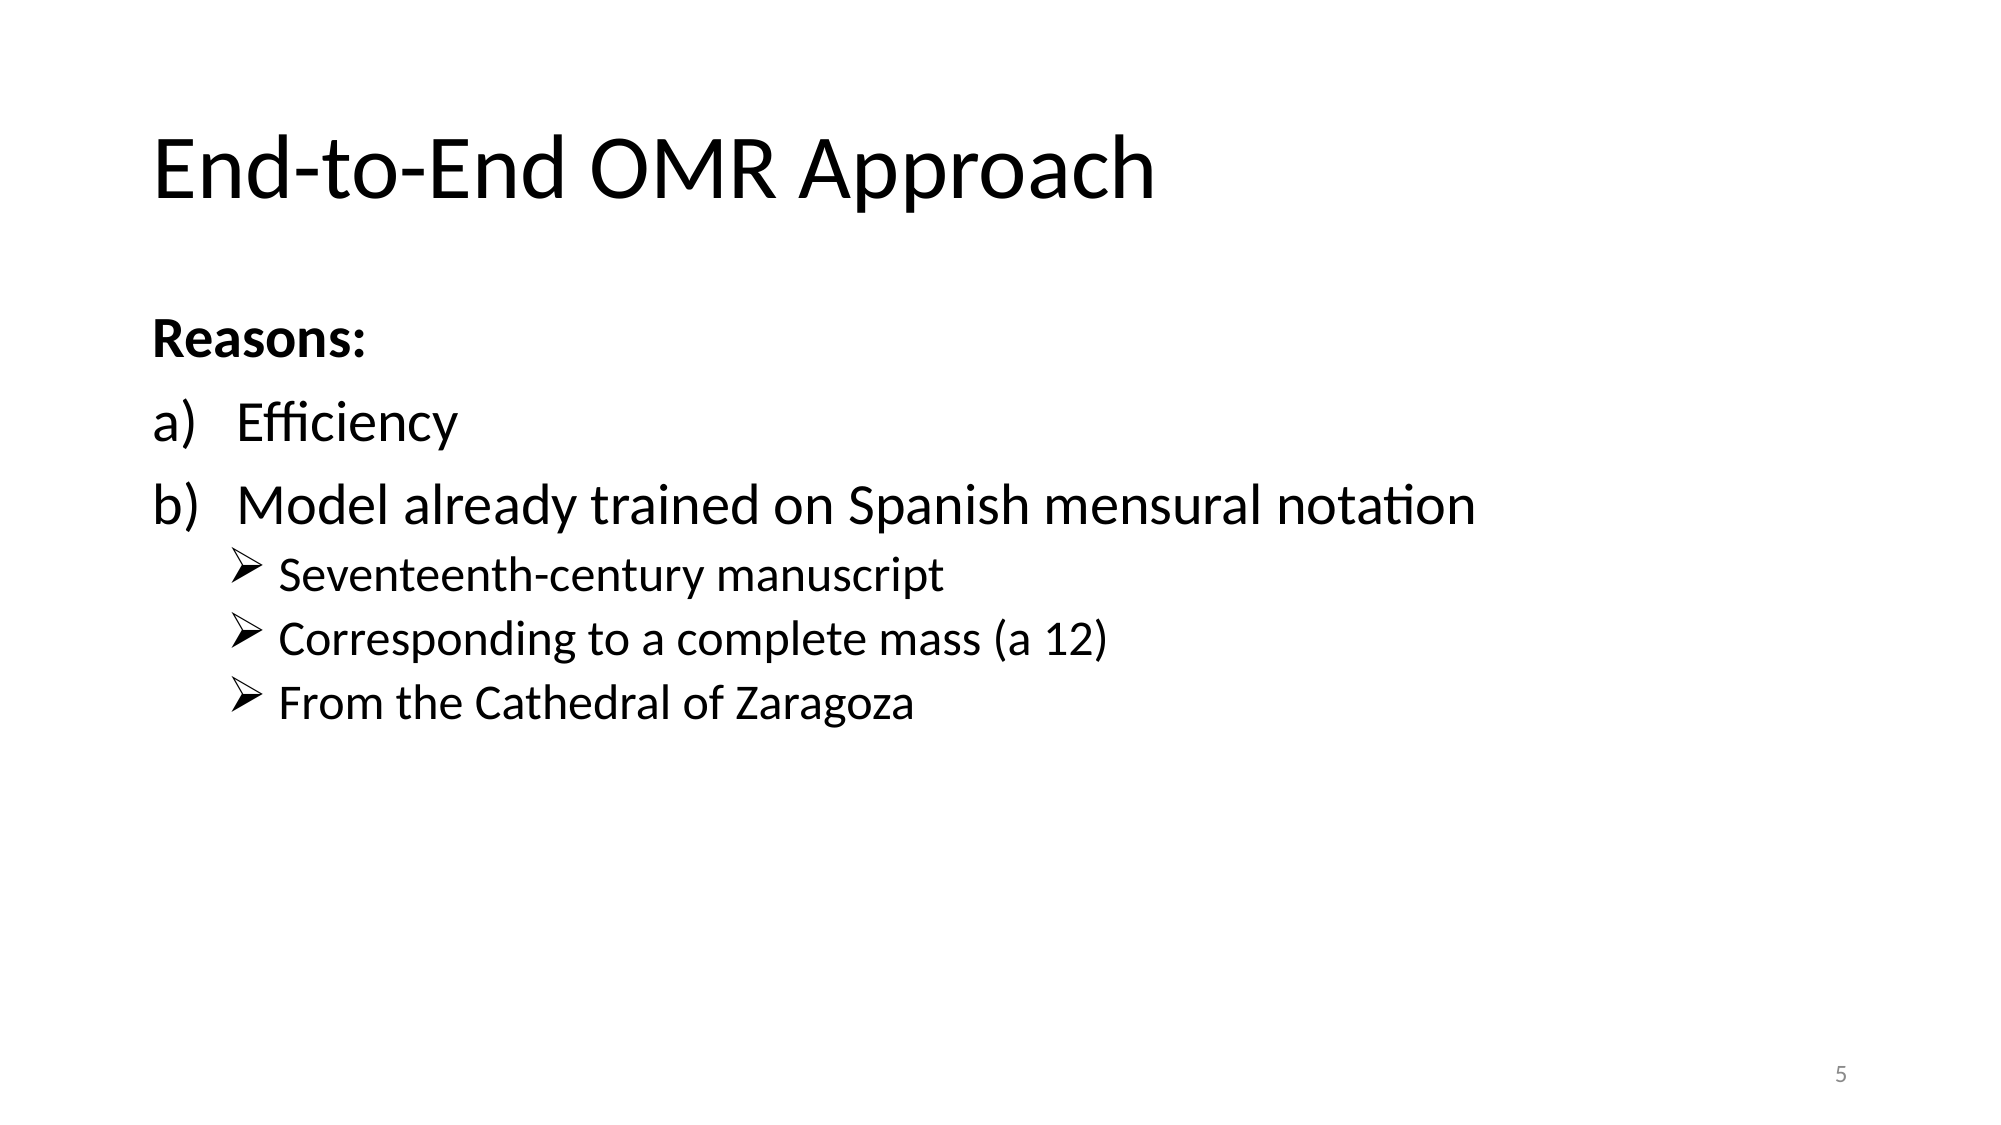

# End-to-End OMR Approach
Reasons:
Efficiency
Model already trained on Spanish mensural notation
 Seventeenth-century manuscript
 Corresponding to a complete mass (a 12)
 From the Cathedral of Zaragoza
5